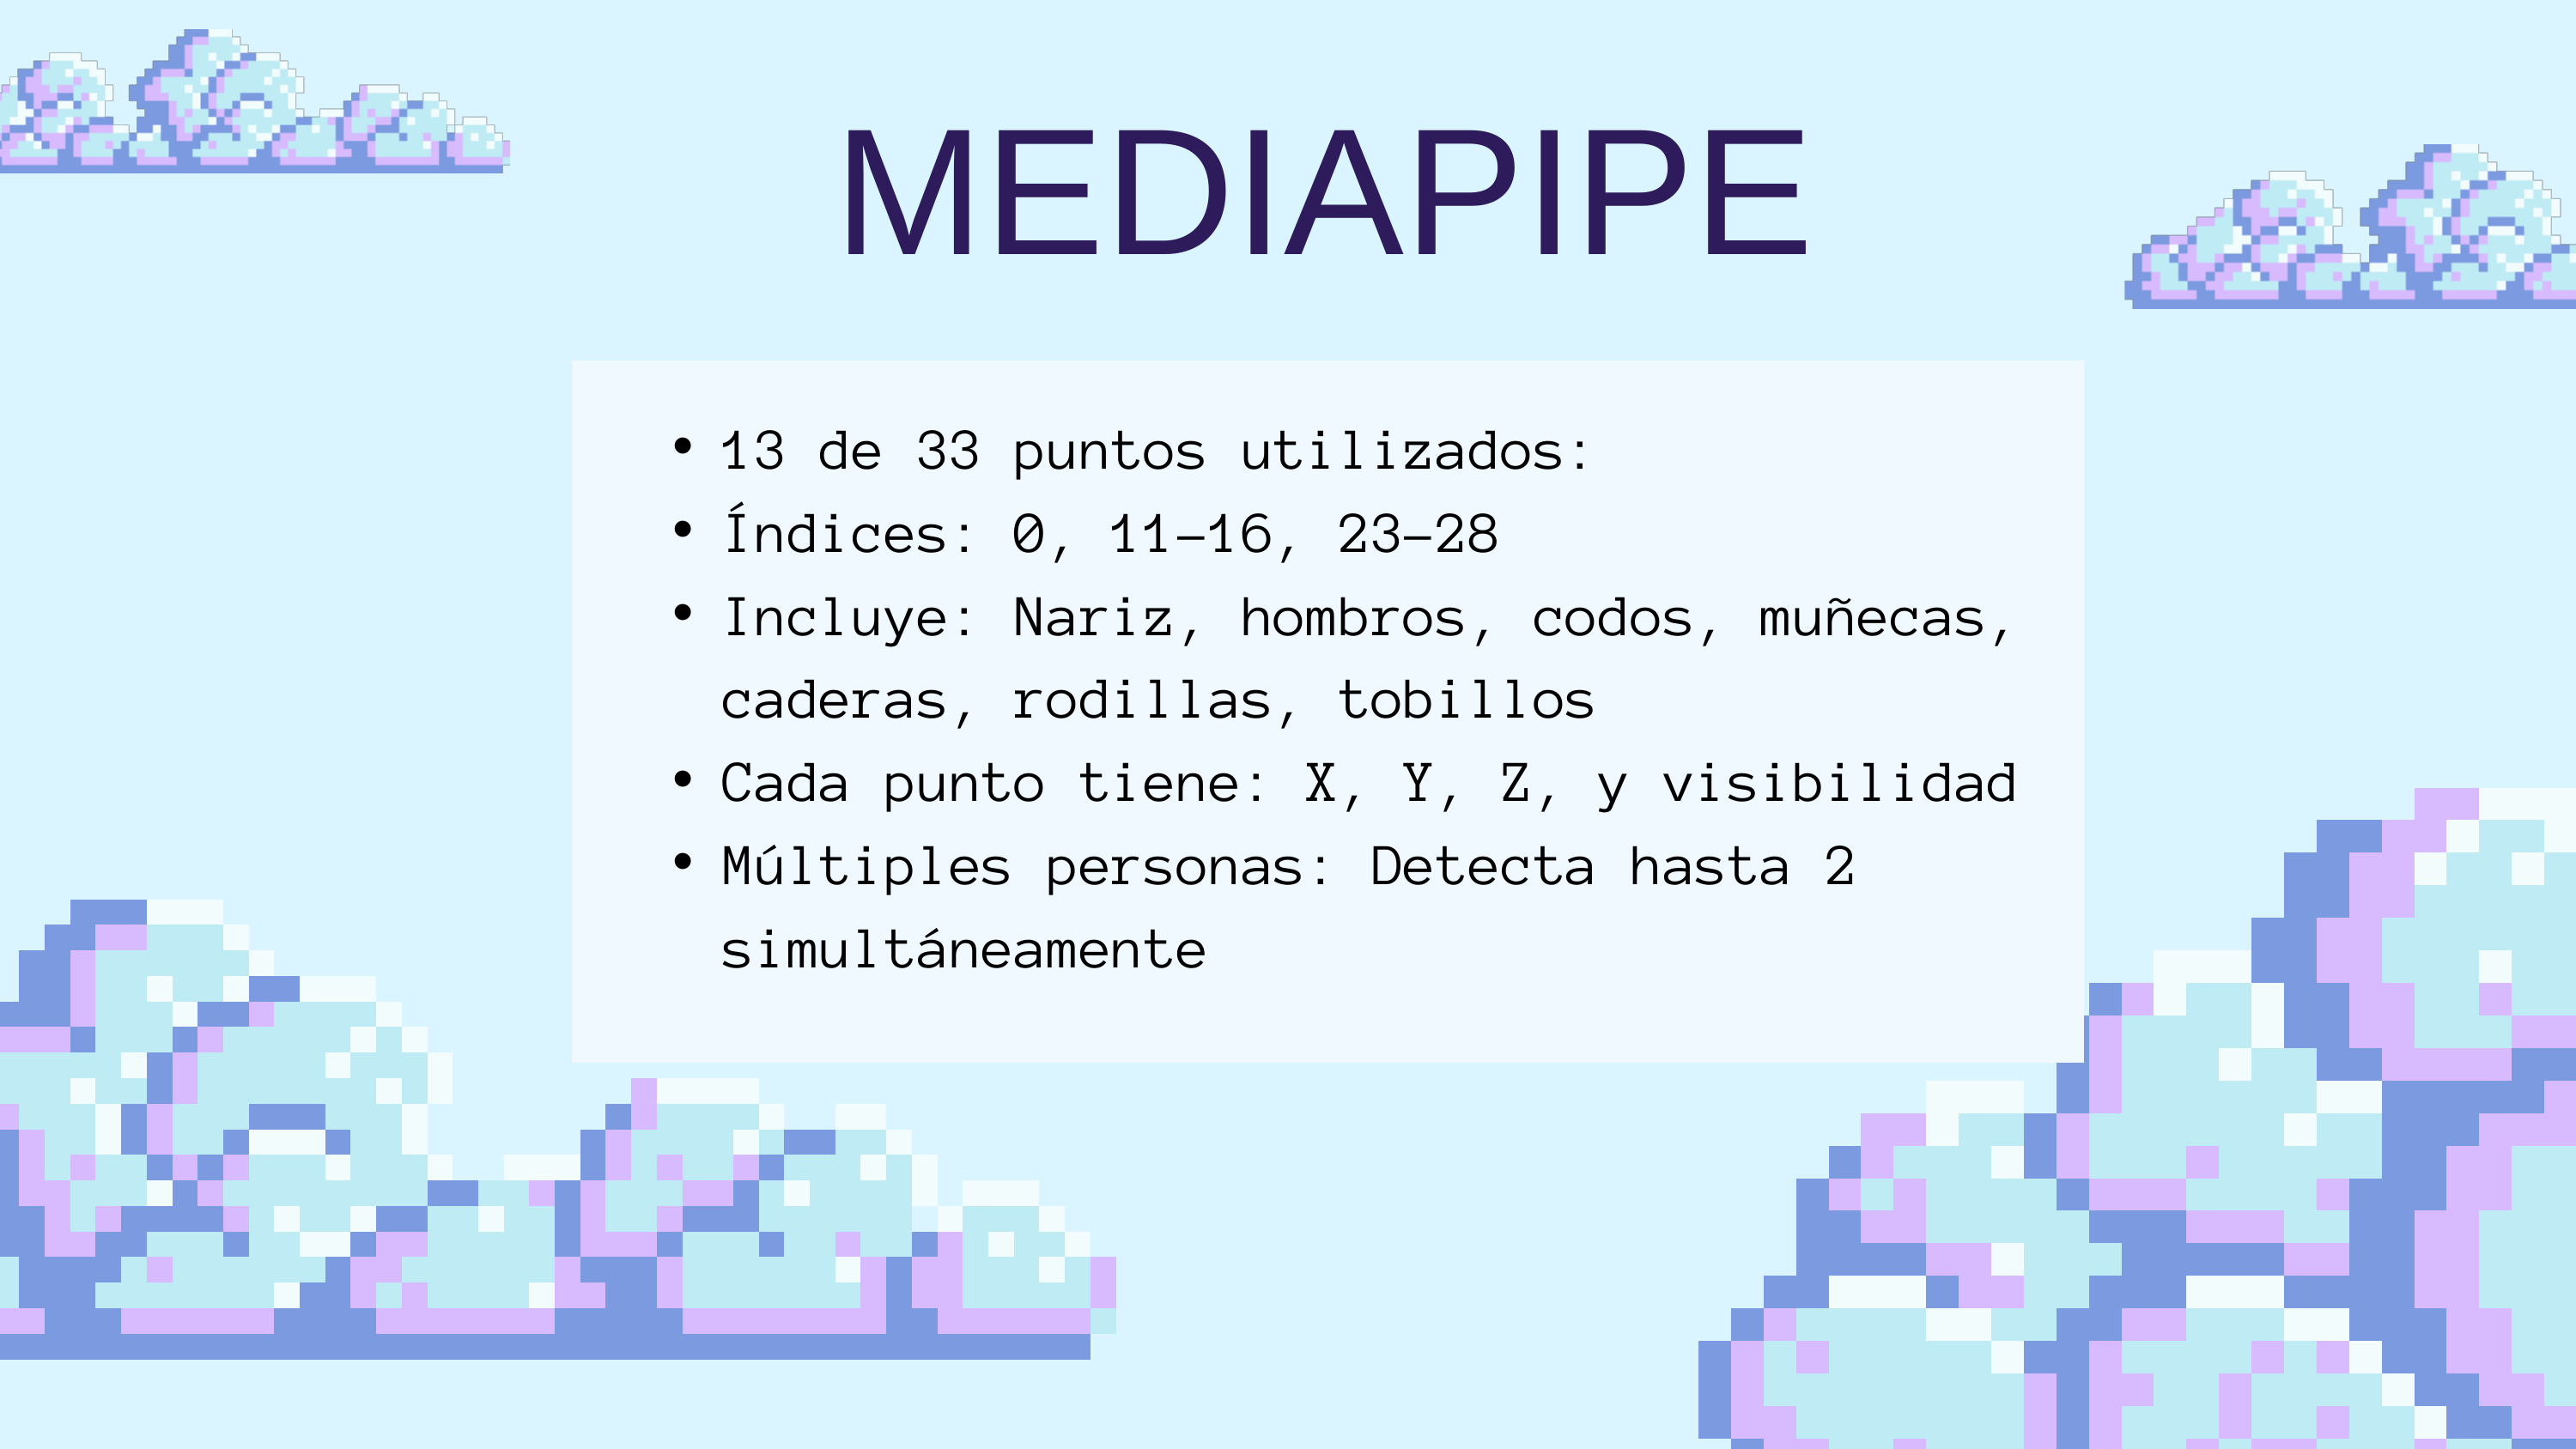

MEDIAPIPE

13 de 33 puntos utilizados:
Índices: 0, 11-16, 23-28
Incluye: Nariz, hombros, codos, muñecas, caderas, rodillas, tobillos
Cada punto tiene: X, Y, Z, y visibilidad
Múltiples personas: Detecta hasta 2 simultáneamente